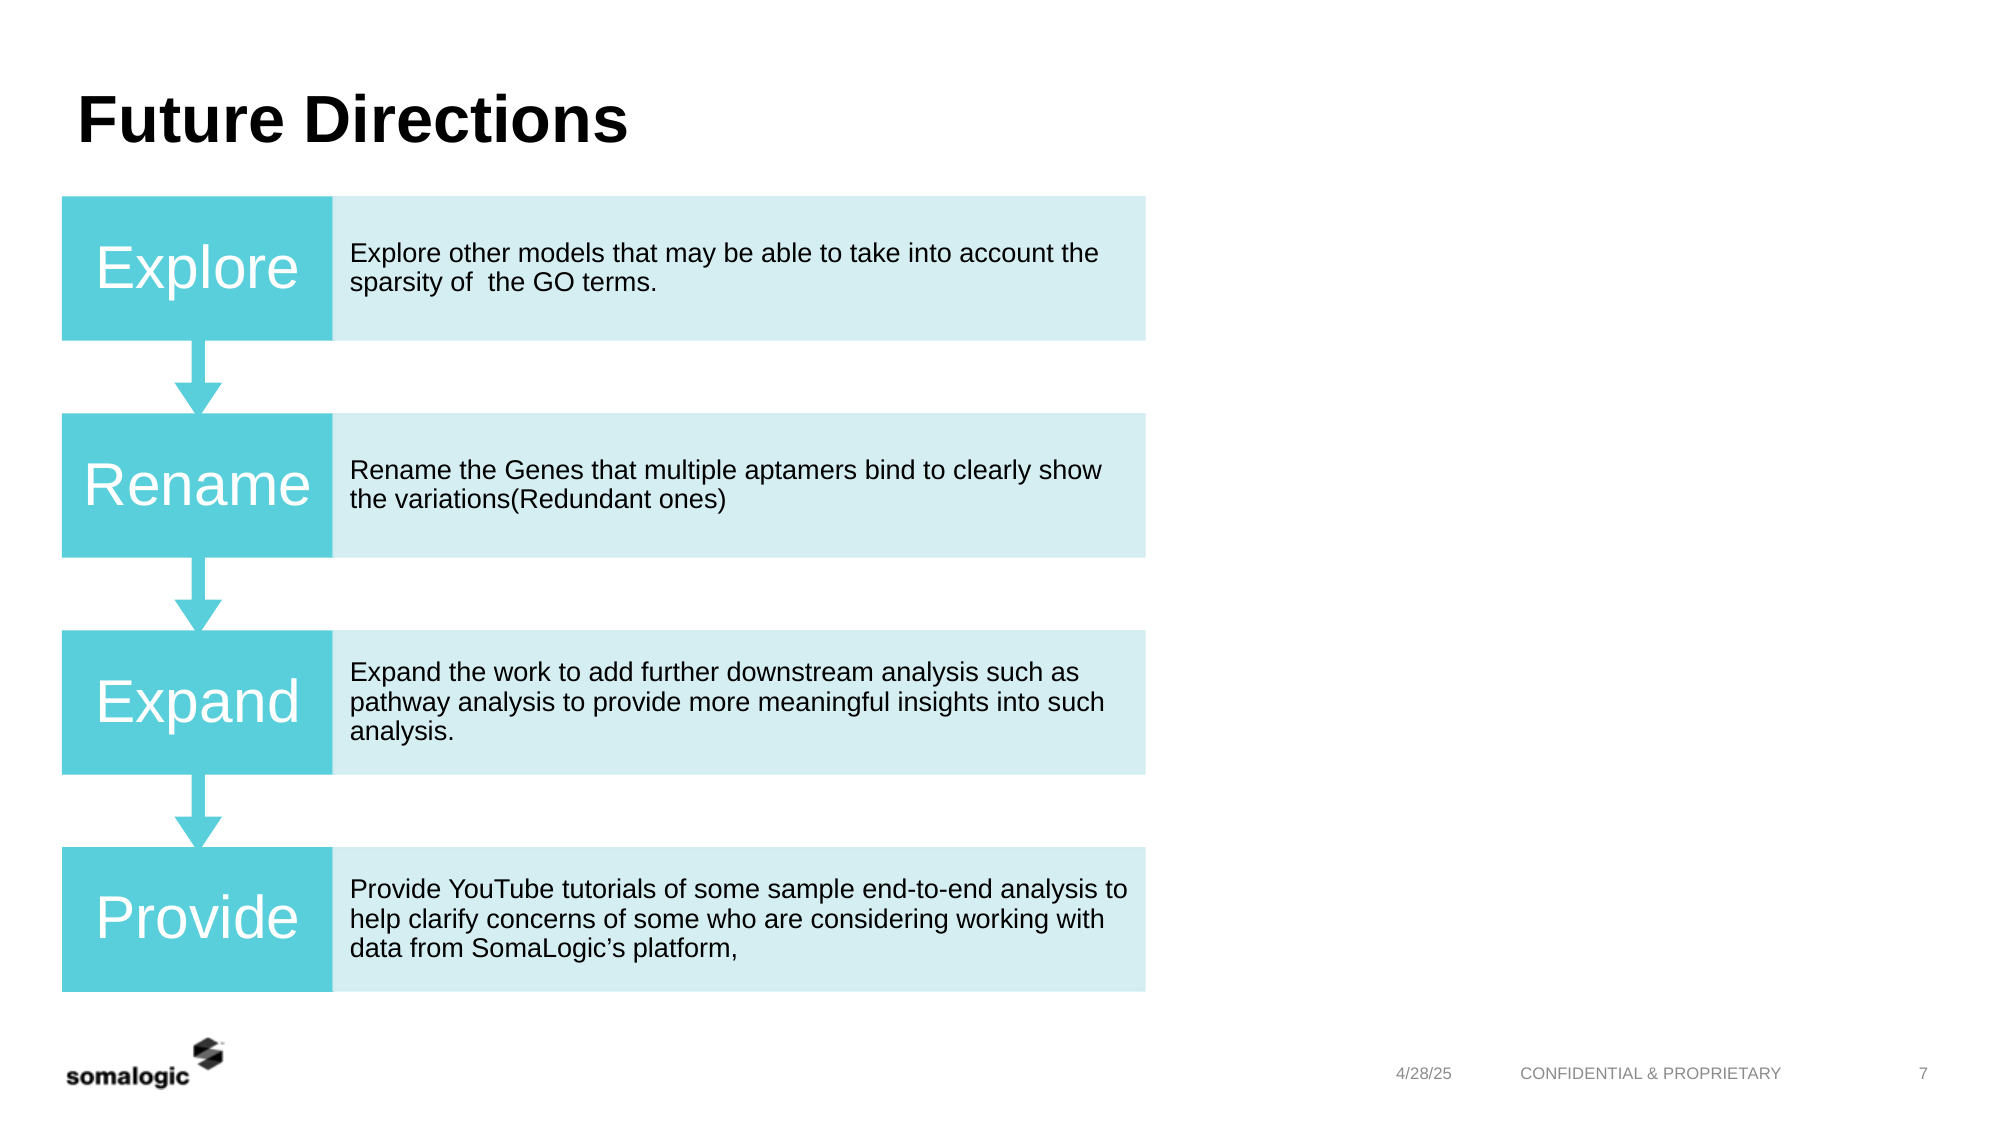

# Future Directions

Provide
Provide YouTube tutorials of some sample end-to-end analysis to help clarify concerns of some who are considering working with data from SomaLogic’s platform,
Expand
Expand the work to add further downstream analysis such as pathway analysis to provide more meaningful insights into such analysis.
Rename
Rename the Genes that multiple aptamers bind to clearly show the variations(Redundant ones)
Explore
Explore other models that may be able to take into account the sparsity of  the GO terms.
4/28/25
CONFIDENTIAL & PROPRIETARY
7